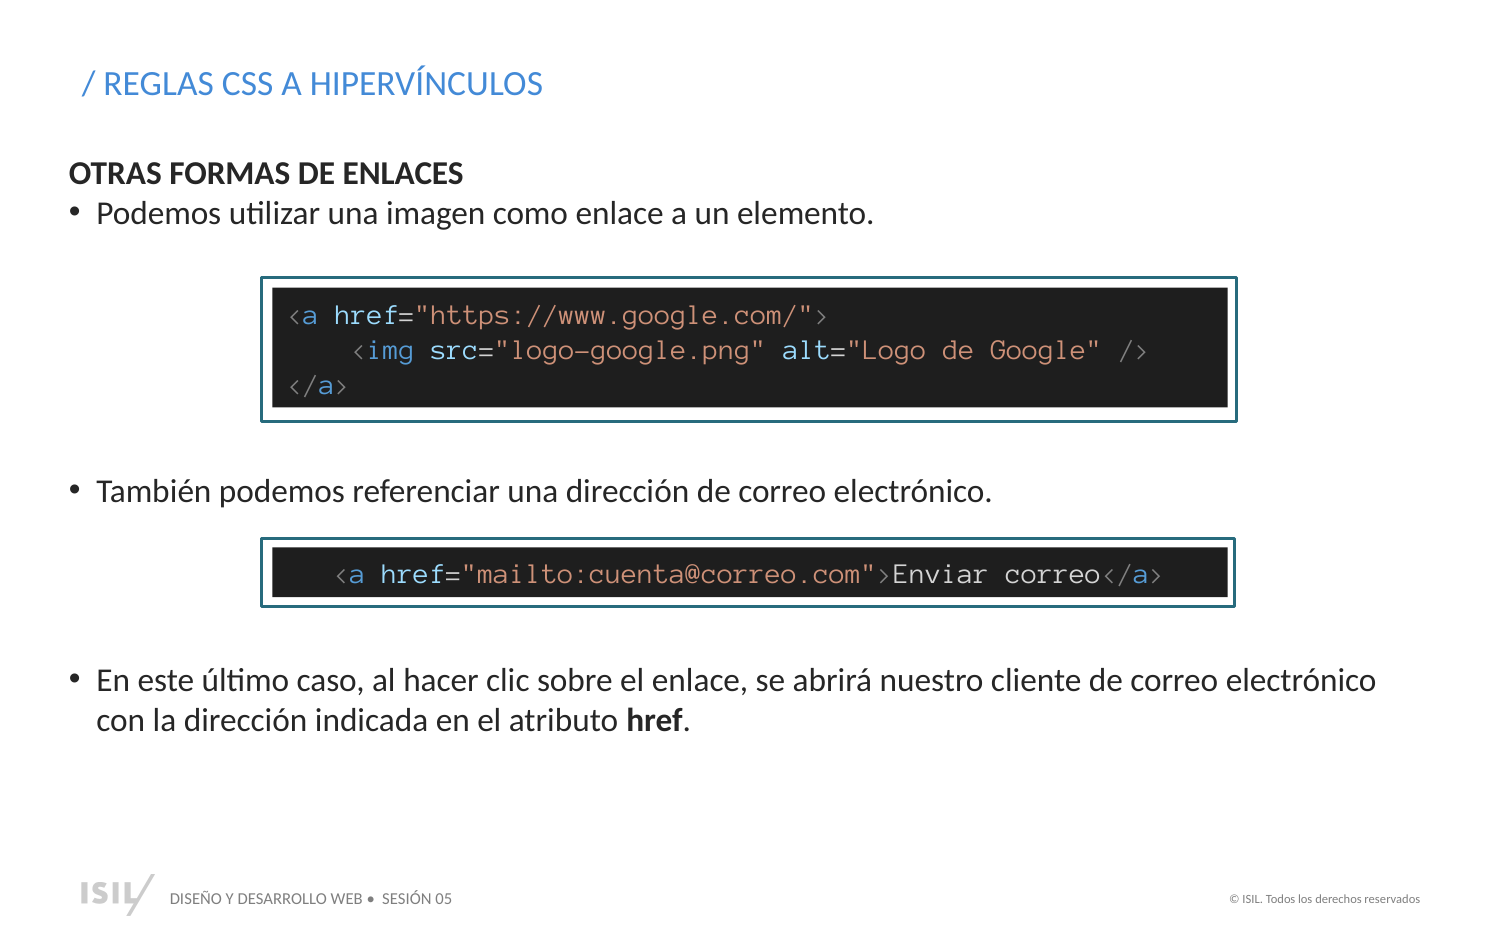

/ REGLAS CSS A HIPERVÍNCULOS
OTRAS FORMAS DE ENLACES
Podemos utilizar una imagen como enlace a un elemento.

<a href="https://www.google.com/">
    <img src="logo-google.png" alt="Logo de Google" />
</a>
También podemos referenciar una dirección de correo electrónico.

<a href="mailto:cuenta@correo.com">Enviar correo</a>
En este último caso, al hacer clic sobre el enlace, se abrirá nuestro cliente de correo electrónico con la dirección indicada en el atributo href.